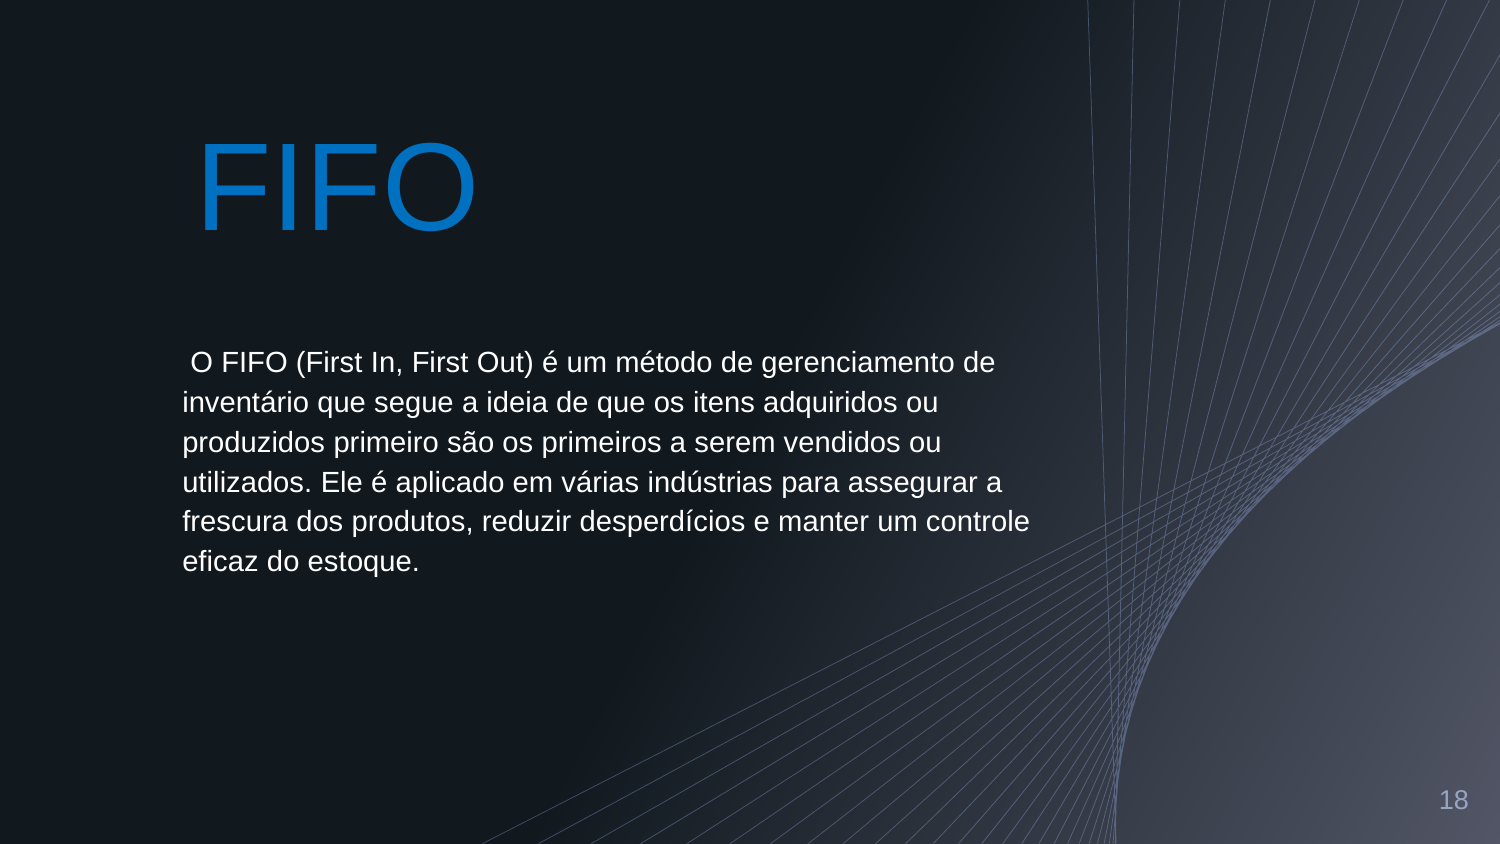

# FIFO
 O FIFO (First In, First Out) é um método de gerenciamento de inventário que segue a ideia de que os itens adquiridos ou produzidos primeiro são os primeiros a serem vendidos ou utilizados. Ele é aplicado em várias indústrias para assegurar a frescura dos produtos, reduzir desperdícios e manter um controle eficaz do estoque.
18